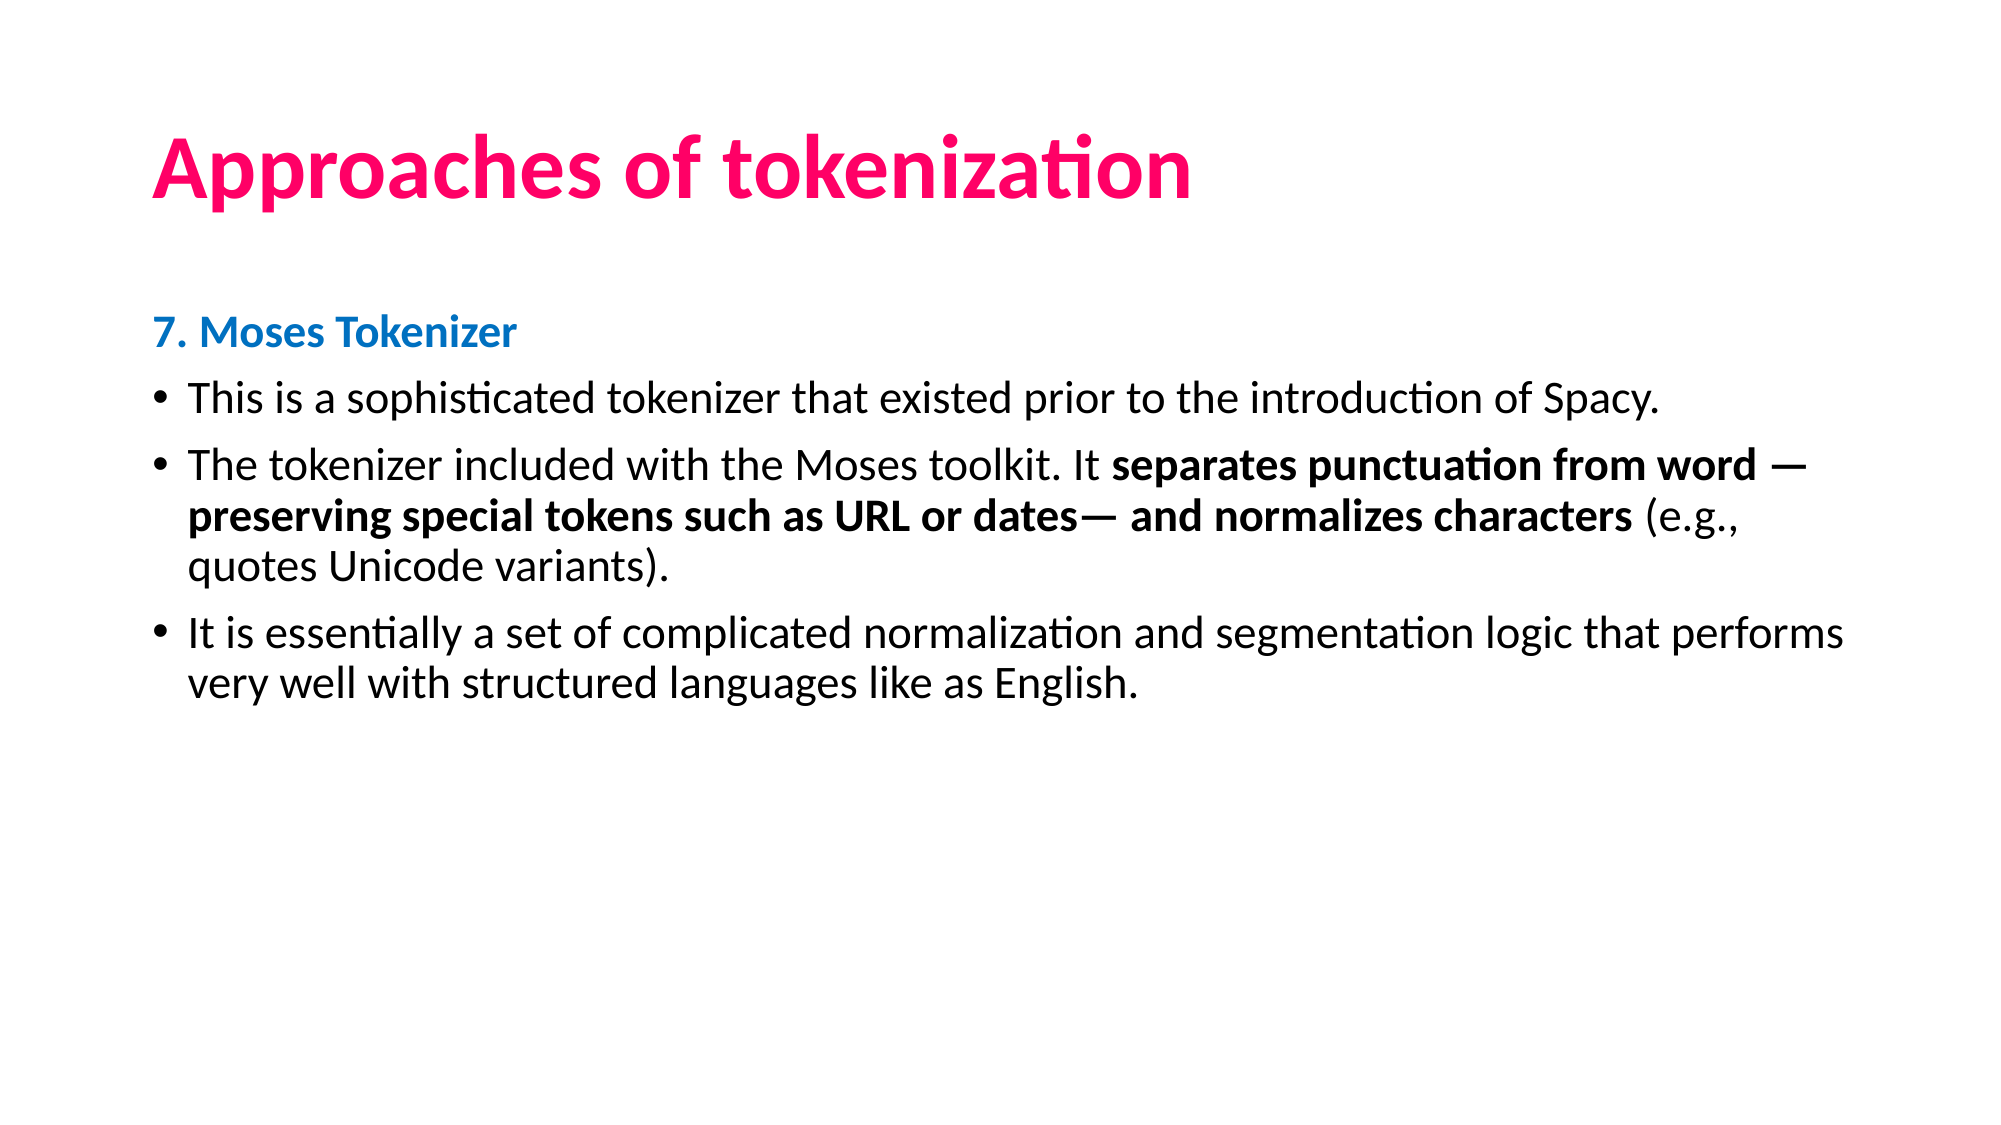

# Approaches of tokenization
7. Moses Tokenizer
This is a sophisticated tokenizer that existed prior to the introduction of Spacy.
The tokenizer included with the Moses toolkit. It separates punctuation from word —preserving special tokens such as URL or dates— and normalizes characters (e.g., quotes Unicode variants).
It is essentially a set of complicated normalization and segmentation logic that performs very well with structured languages like as English.